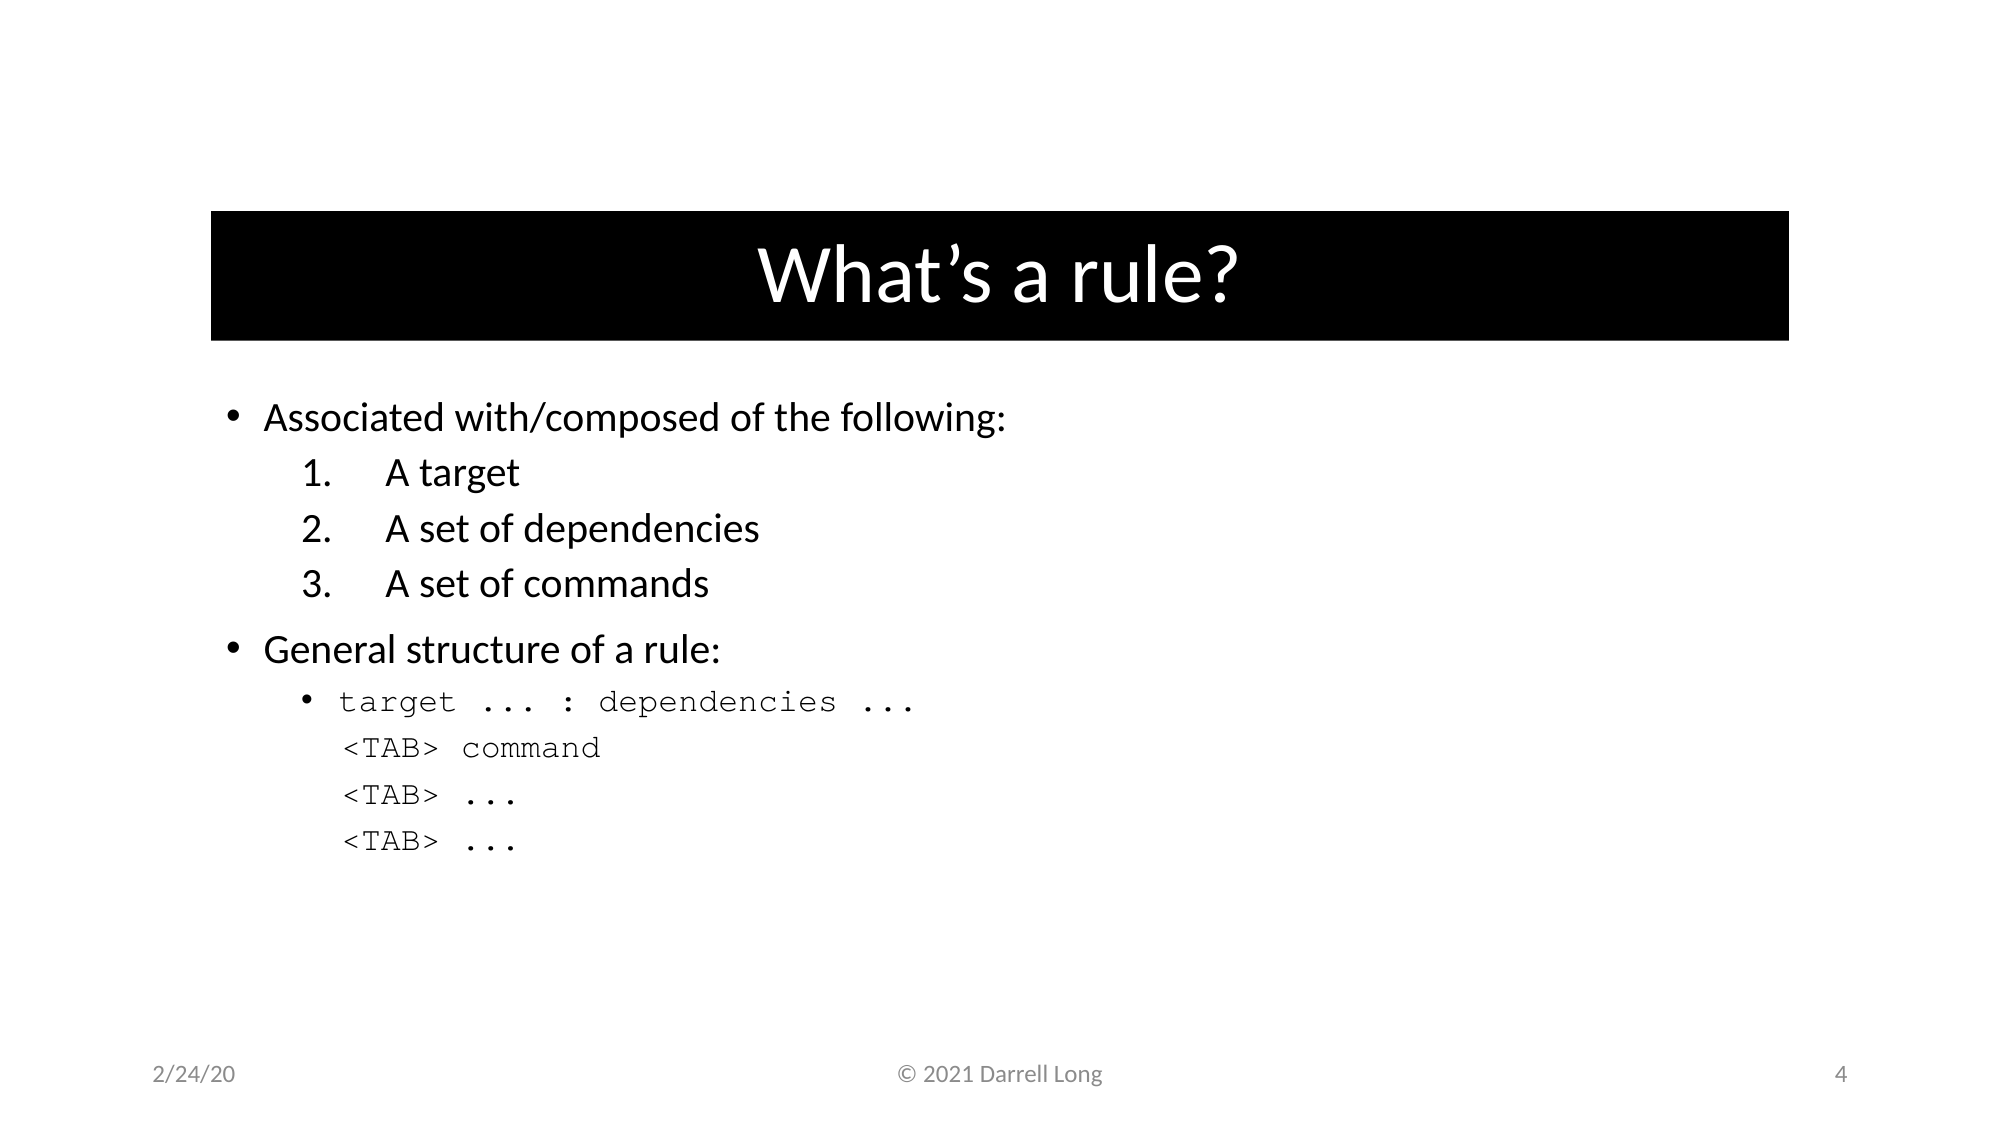

# What’s a rule?
Associated with/composed of the following:
A target
A set of dependencies
A set of commands
General structure of a rule:
target ... : dependencies ...
  <TAB> command
  <TAB> ...
  <TAB> ...

2/24/20
© 2021 Darrell Long
4